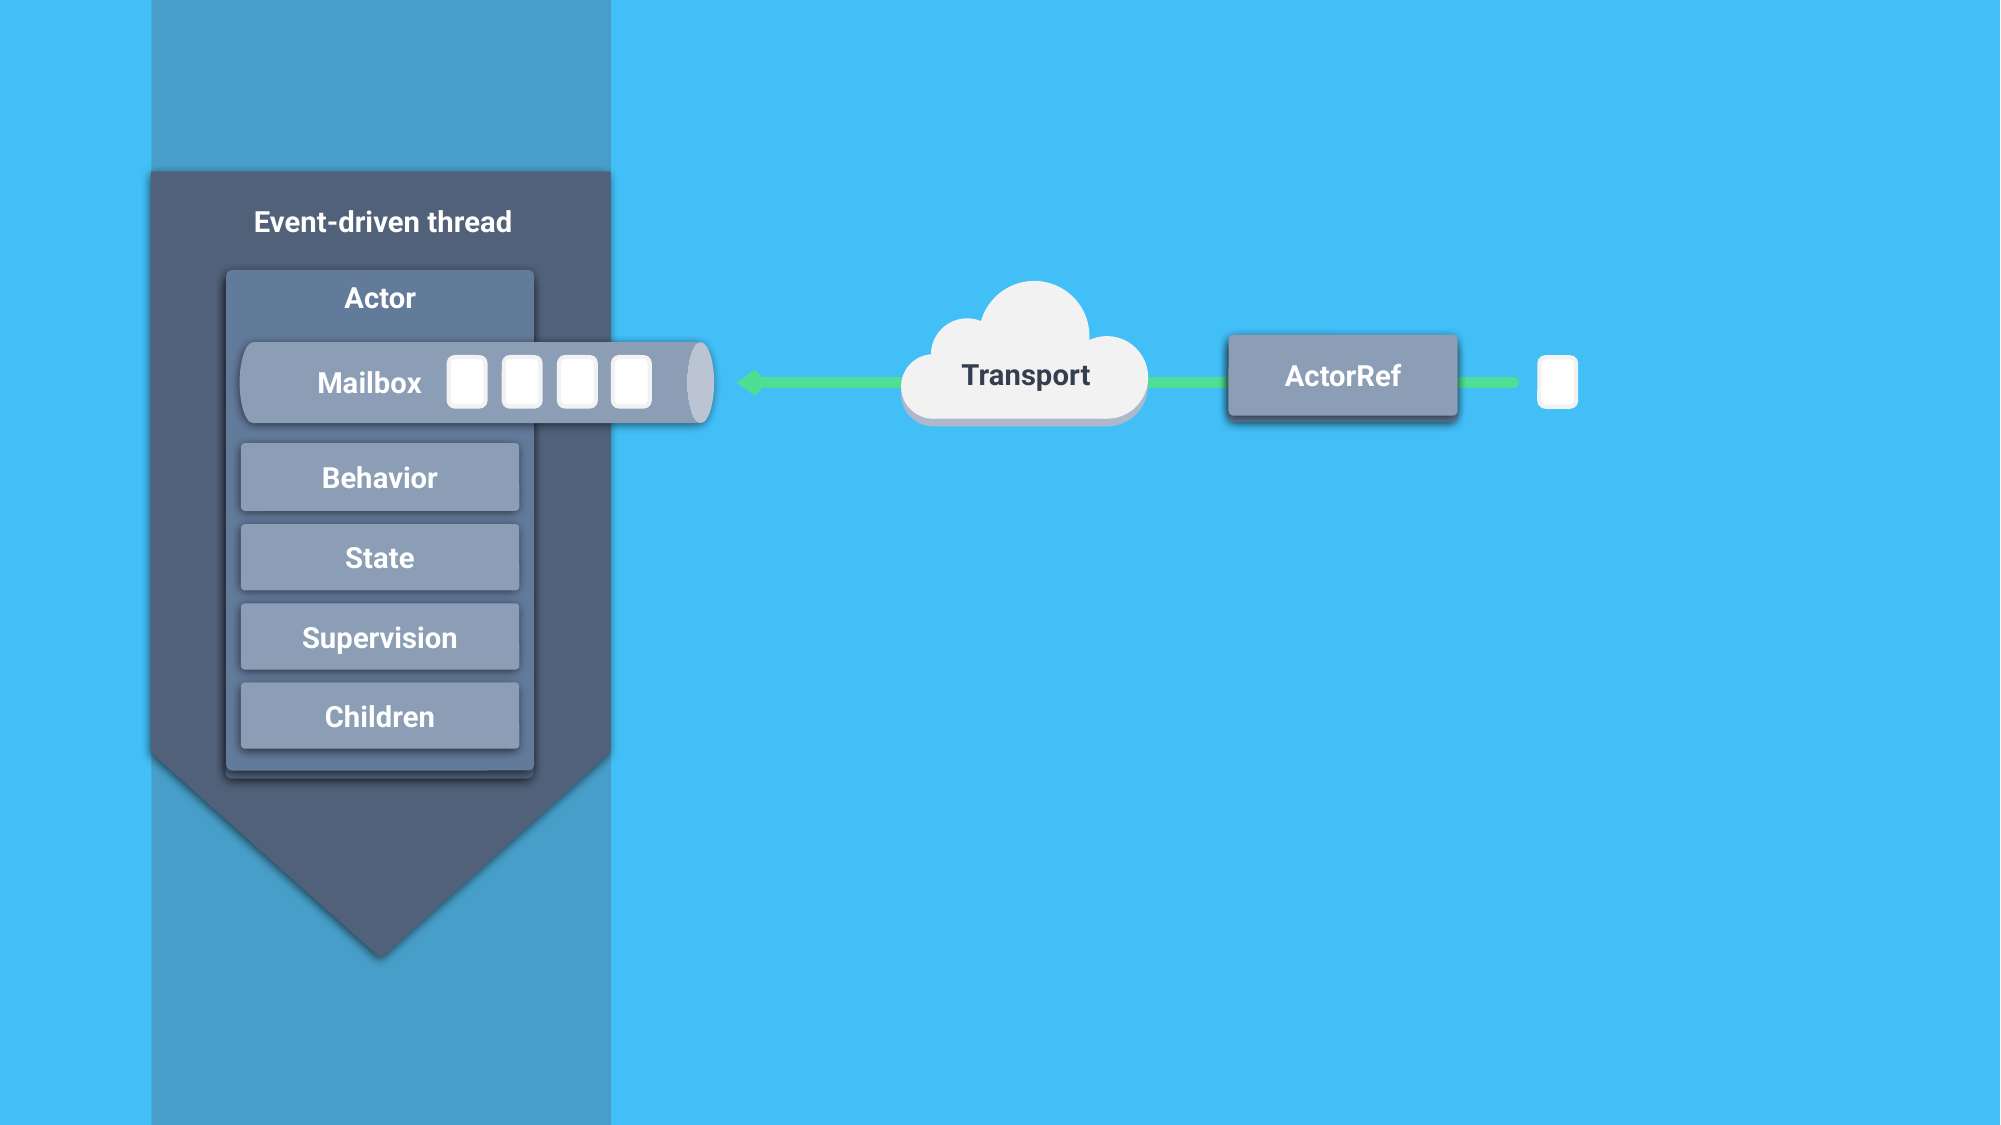

Event-driven thread

Actor

Transport

Transport
ActorRef
ActorRef

Mailbox
Behavior
State
Supervision
Children